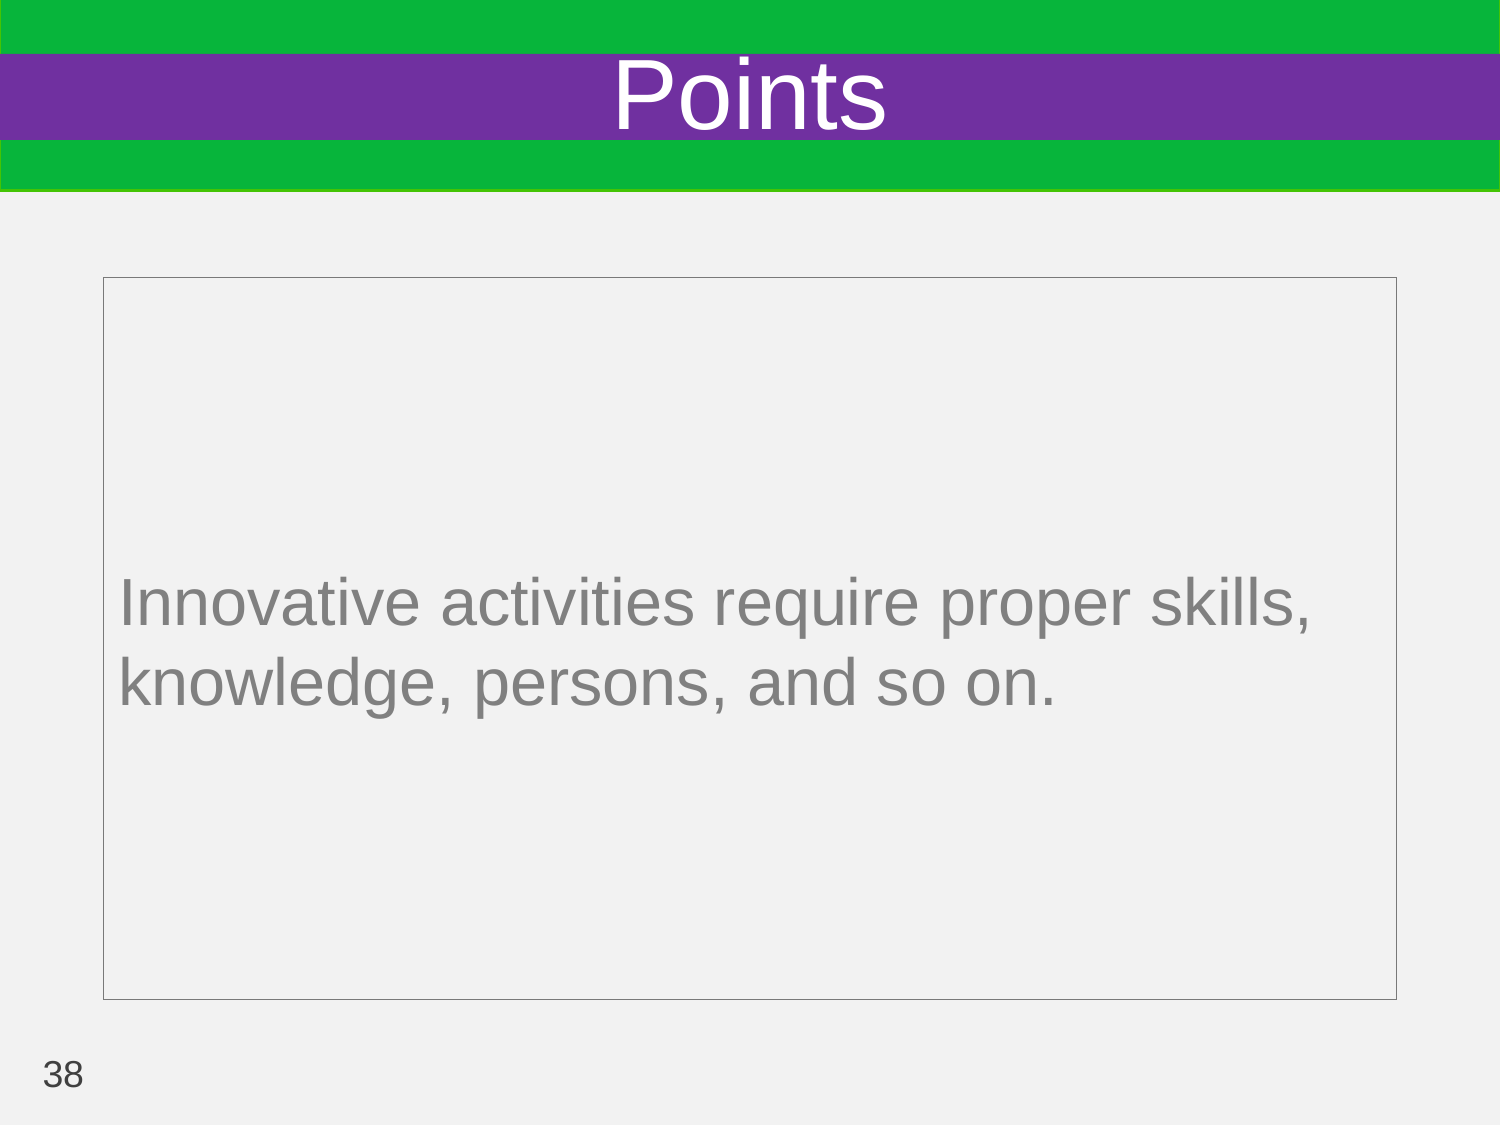

# Points
Innovative activities require proper skills, knowledge, persons, and so on.
38